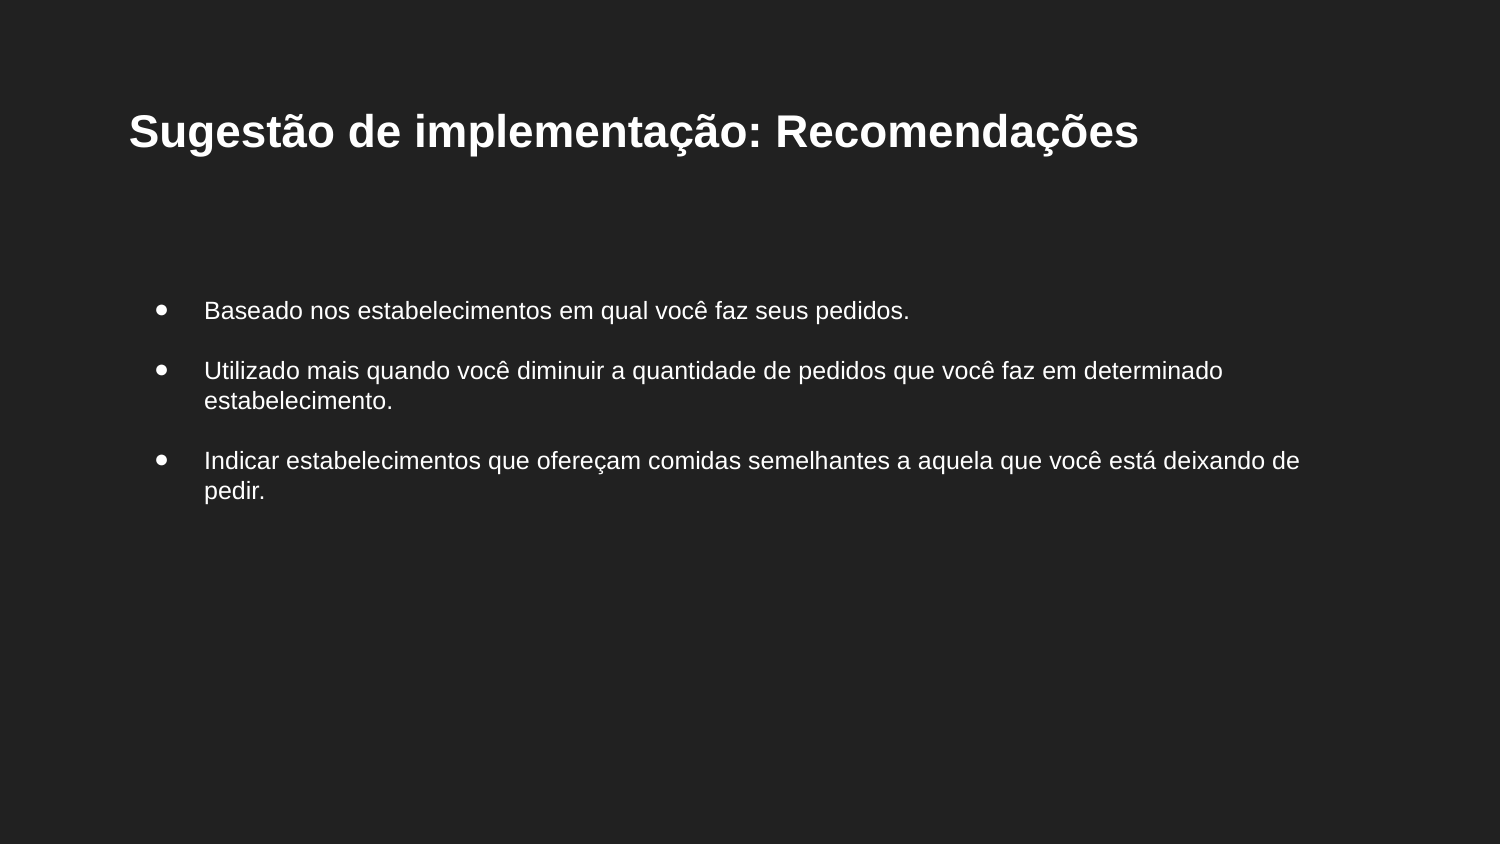

Sugestão de implementação: Recomendações
Baseado nos estabelecimentos em qual você faz seus pedidos.

Utilizado mais quando você diminuir a quantidade de pedidos que você faz em determinado estabelecimento.

Indicar estabelecimentos que ofereçam comidas semelhantes a aquela que você está deixando de pedir.